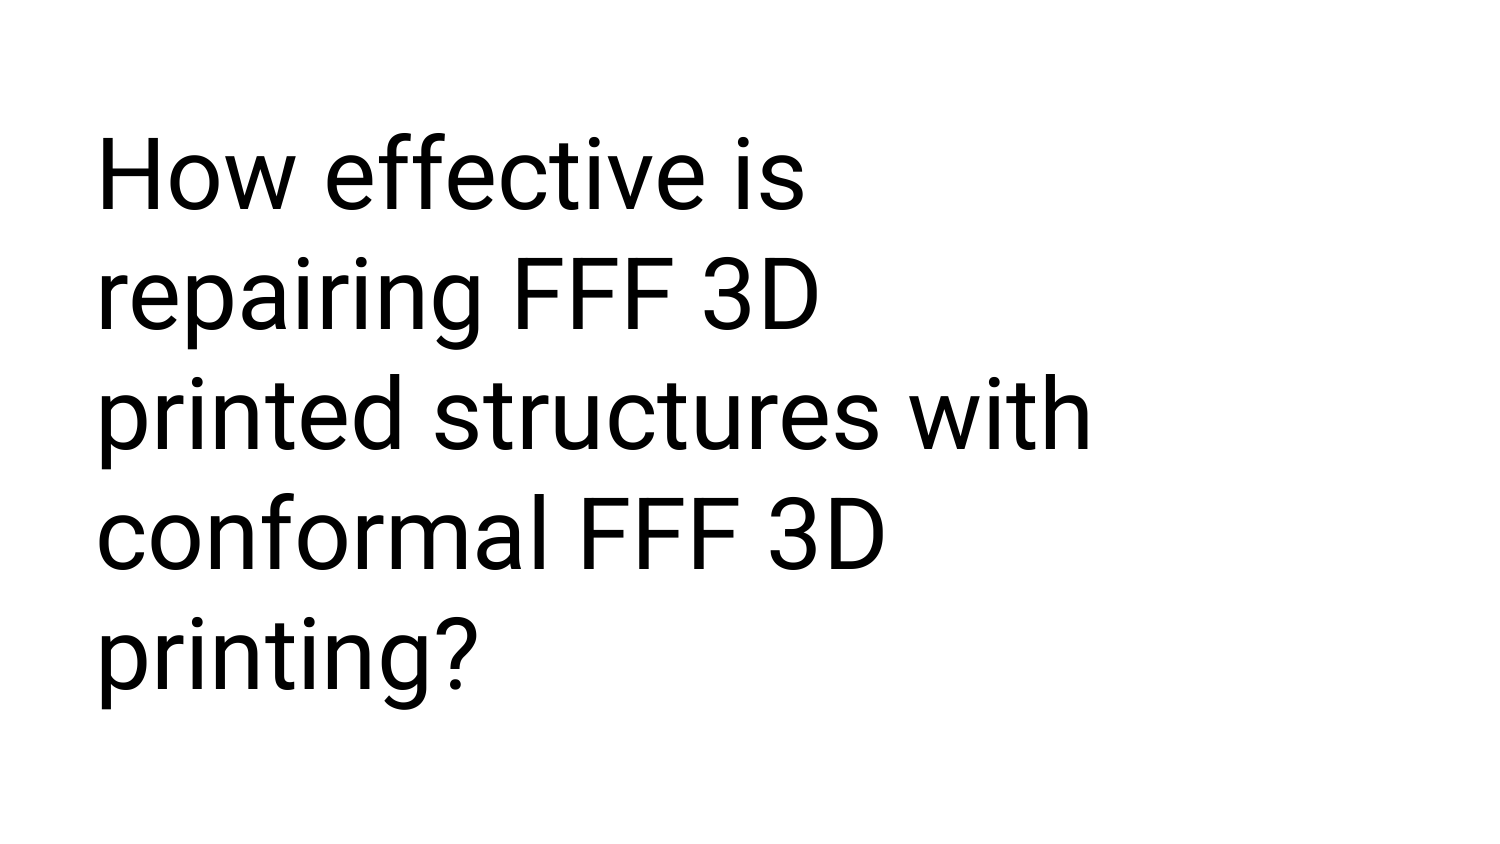

# How effective is repairing FFF 3D printed structures with conformal FFF 3D printing?